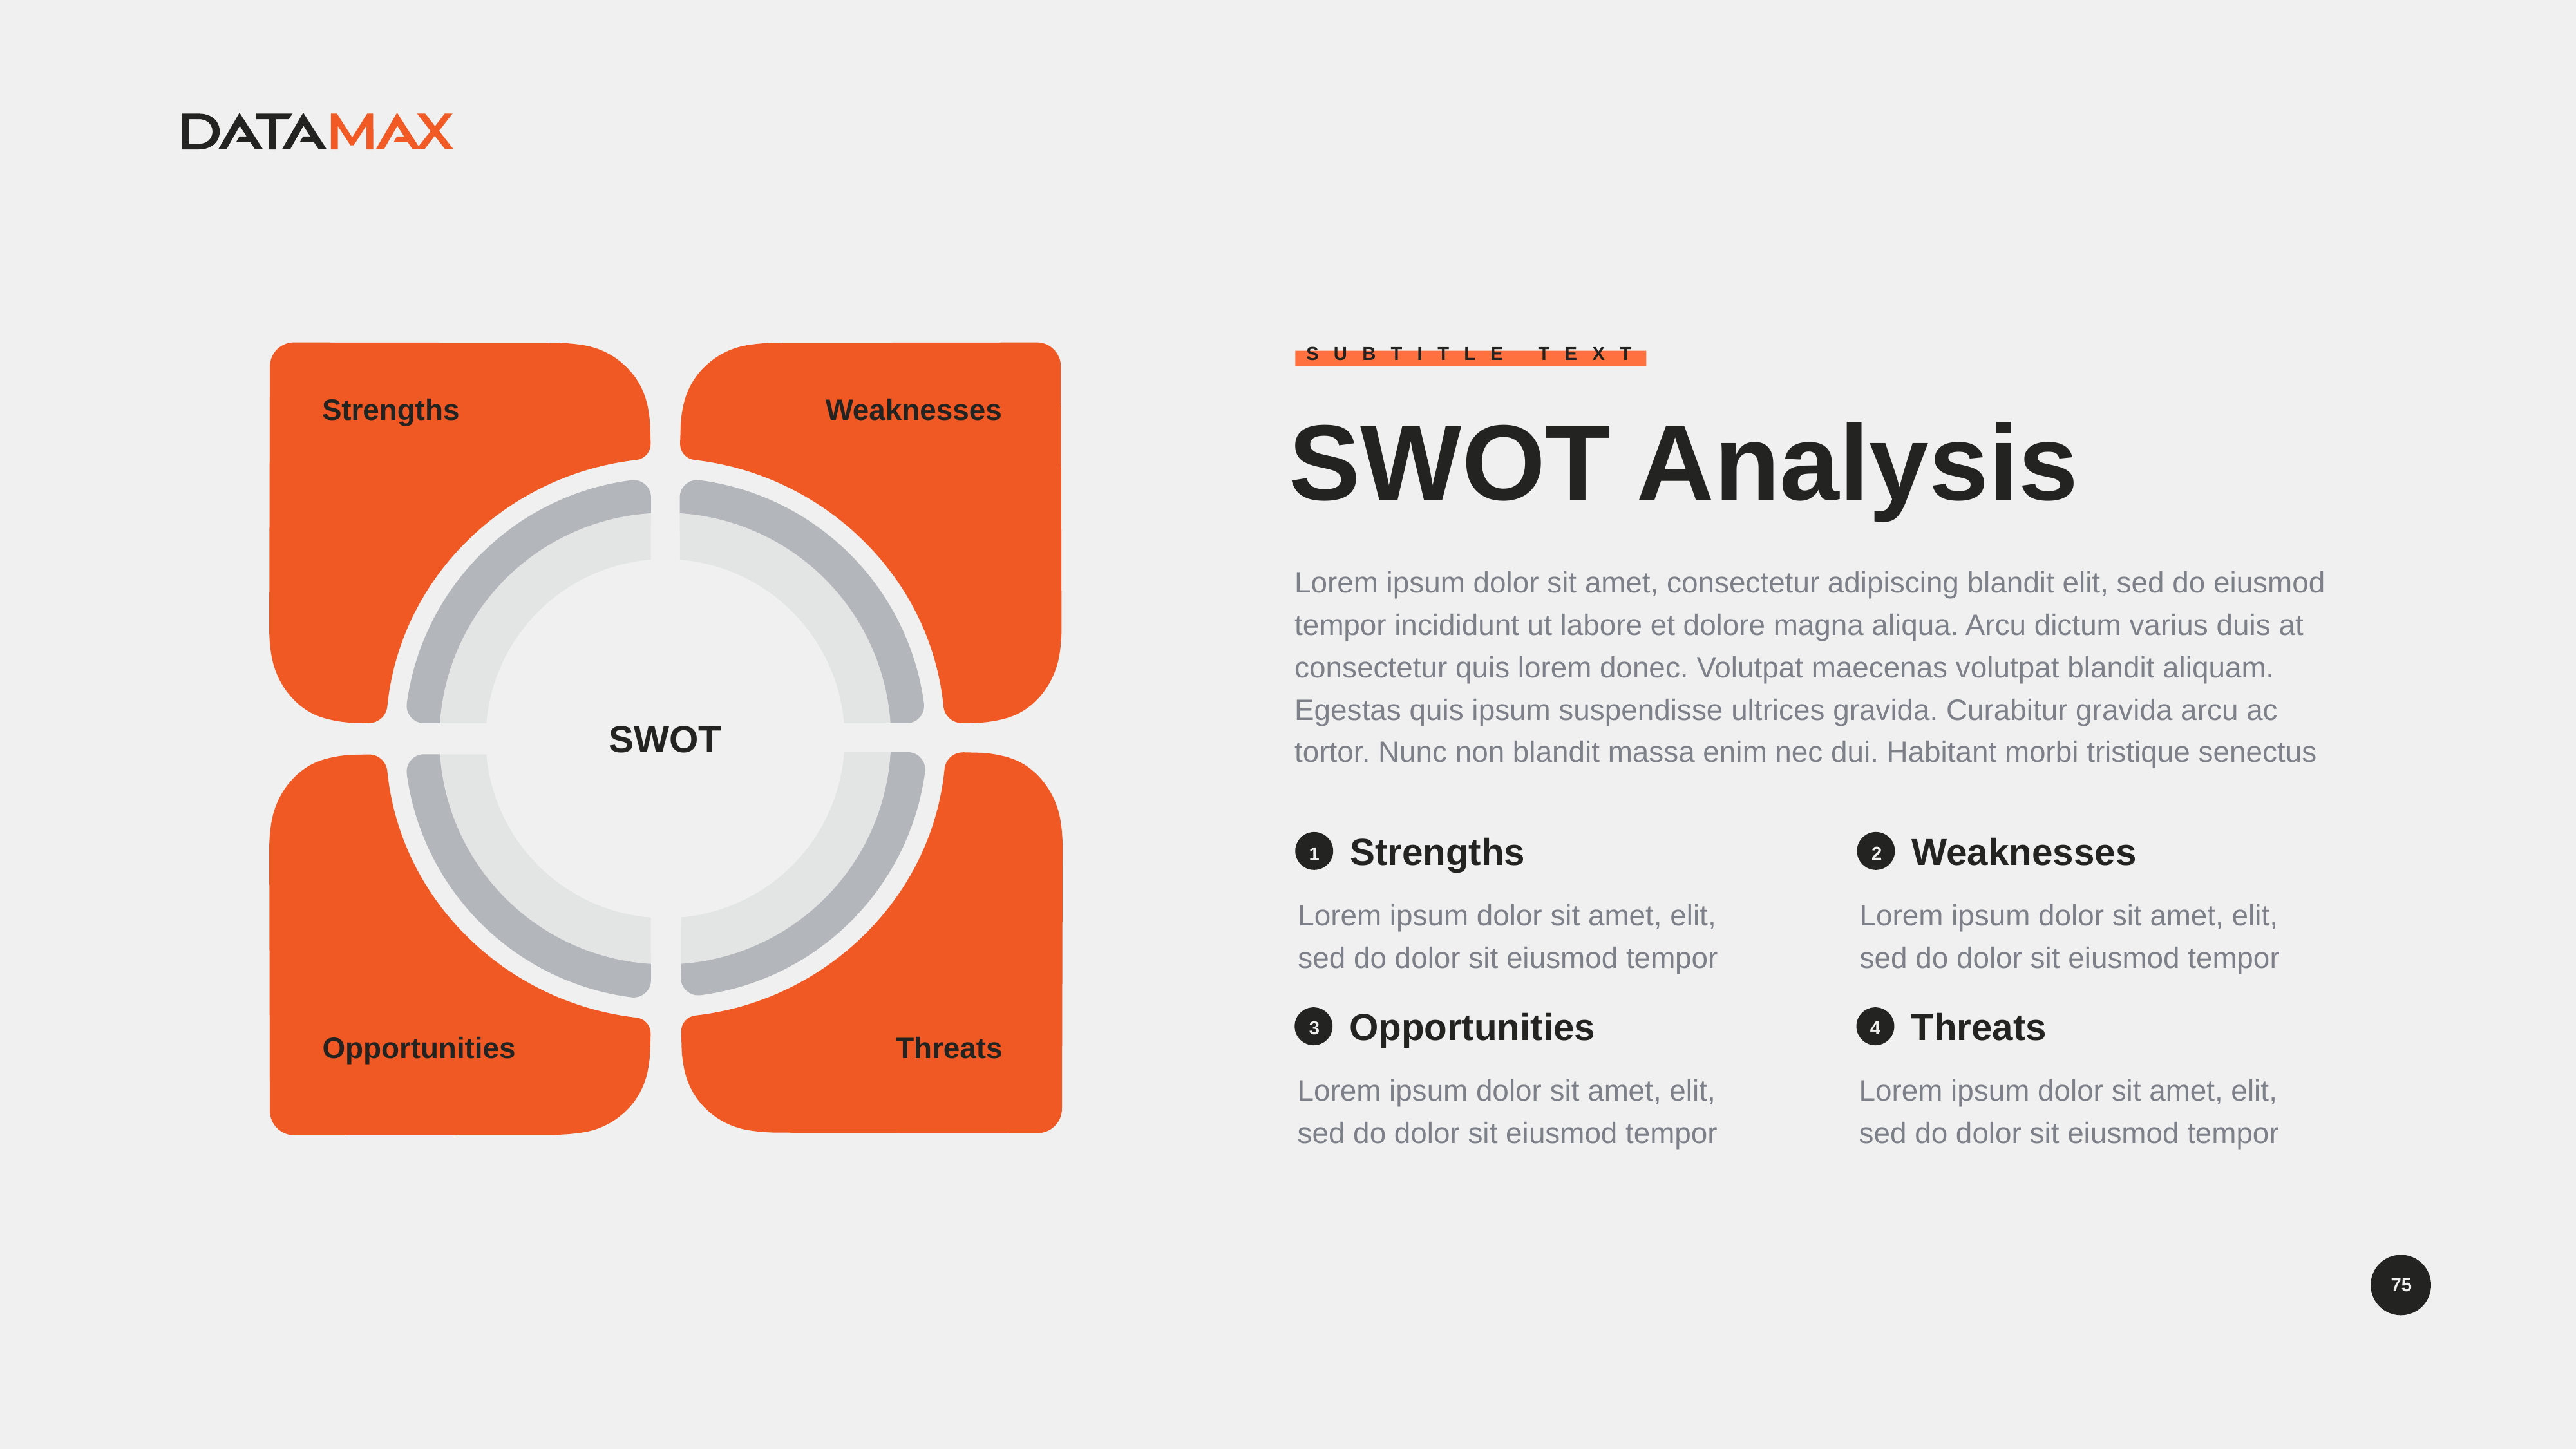

Subtitle Text

SWOT Analysis

Strengths
Weaknesses

SWOT

Opportunities
Threats
Lorem ipsum dolor sit amet, consectetur adipiscing blandit elit, sed do eiusmod tempor incididunt ut labore et dolore magna aliqua. Arcu dictum varius duis at consectetur quis lorem donec. Volutpat maecenas volutpat blandit aliquam. Egestas quis ipsum suspendisse ultrices gravida. Curabitur gravida arcu ac tortor. Nunc non blandit massa enim nec dui. Habitant morbi tristique senectus
Strengths
Weaknesses
2

1
Lorem ipsum dolor sit amet, elit, sed do dolor sit eiusmod tempor
Lorem ipsum dolor sit amet, elit, sed do dolor sit eiusmod tempor
Opportunities
Threats
3
4

Lorem ipsum dolor sit amet, elit, sed do dolor sit eiusmod tempor
Lorem ipsum dolor sit amet, elit, sed do dolor sit eiusmod tempor
75